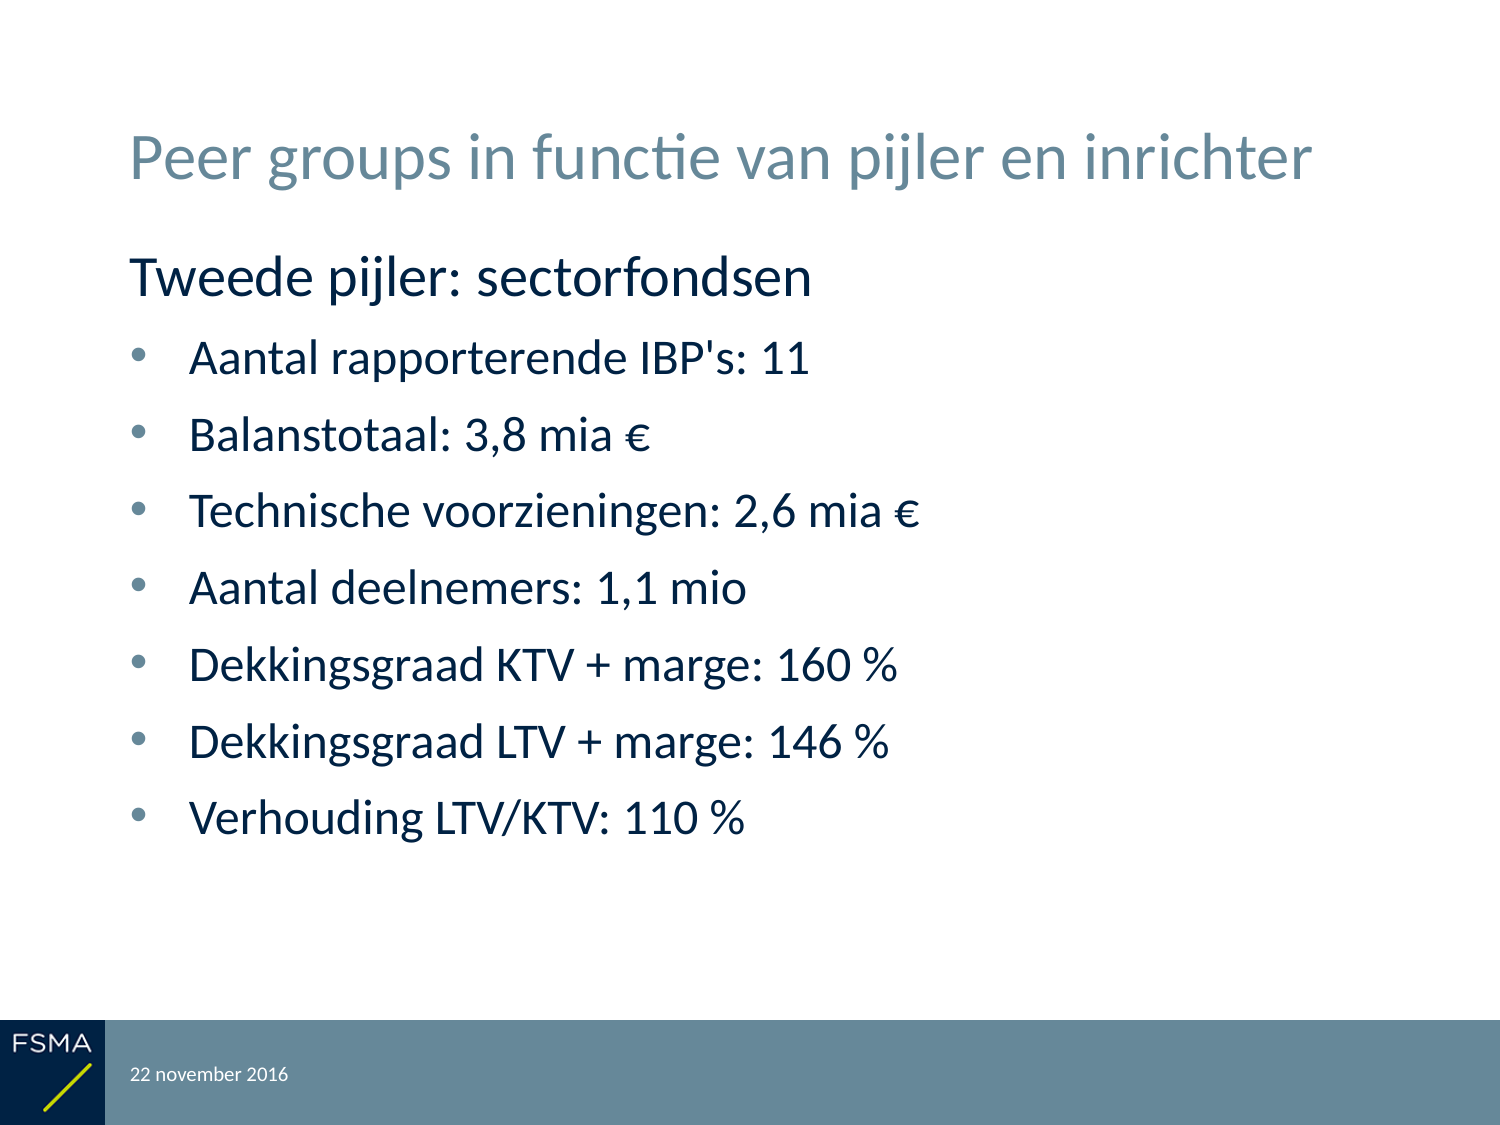

# Peer groups in functie van pijler en inrichter
Tweede pijler: sectorfondsen
Aantal rapporterende IBP's: 11
Balanstotaal: 3,8 mia €
Technische voorzieningen: 2,6 mia €
Aantal deelnemers: 1,1 mio
Dekkingsgraad KTV + marge: 160 %
Dekkingsgraad LTV + marge: 146 %
Verhouding LTV/KTV: 110 %
22 november 2016
Rapportering over het boekjaar 2015
22